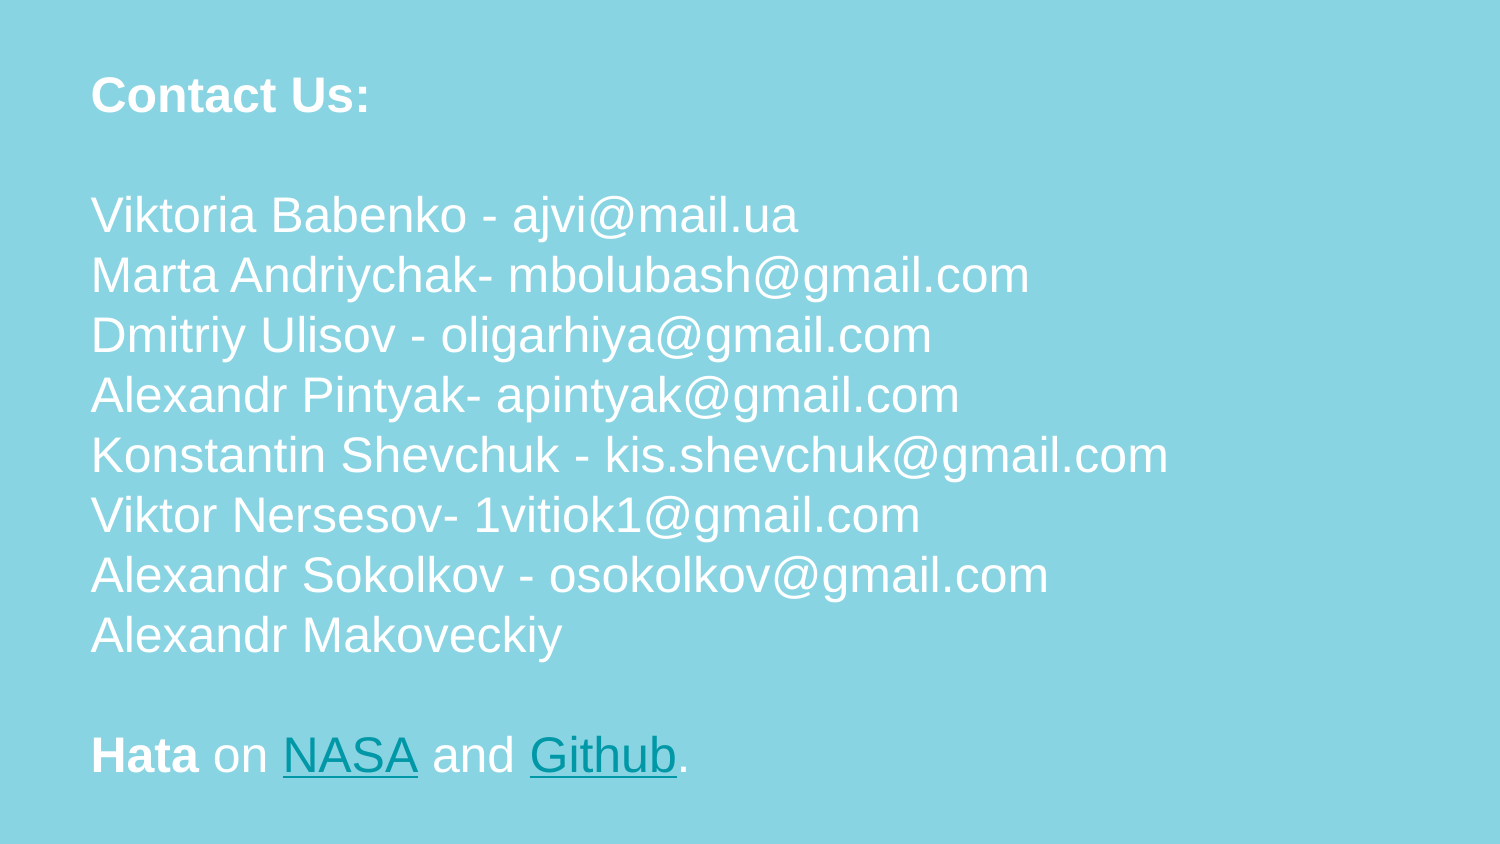

Contact Us:

Viktoria Babenko - ajvi@mail.ua
Marta Andriychak- mbolubash@gmail.com
Dmitriy Ulisov - oligarhiya@gmail.com
Alexandr Pintyak- apintyak@gmail.com
Konstantin Shevchuk - kis.shevchuk@gmail.com
Viktor Nersesov- 1vitiok1@gmail.com
Alexandr Sokolkov - osokolkov@gmail.com
Аlexandr Makoveckiy

Hata on NASA and Github.